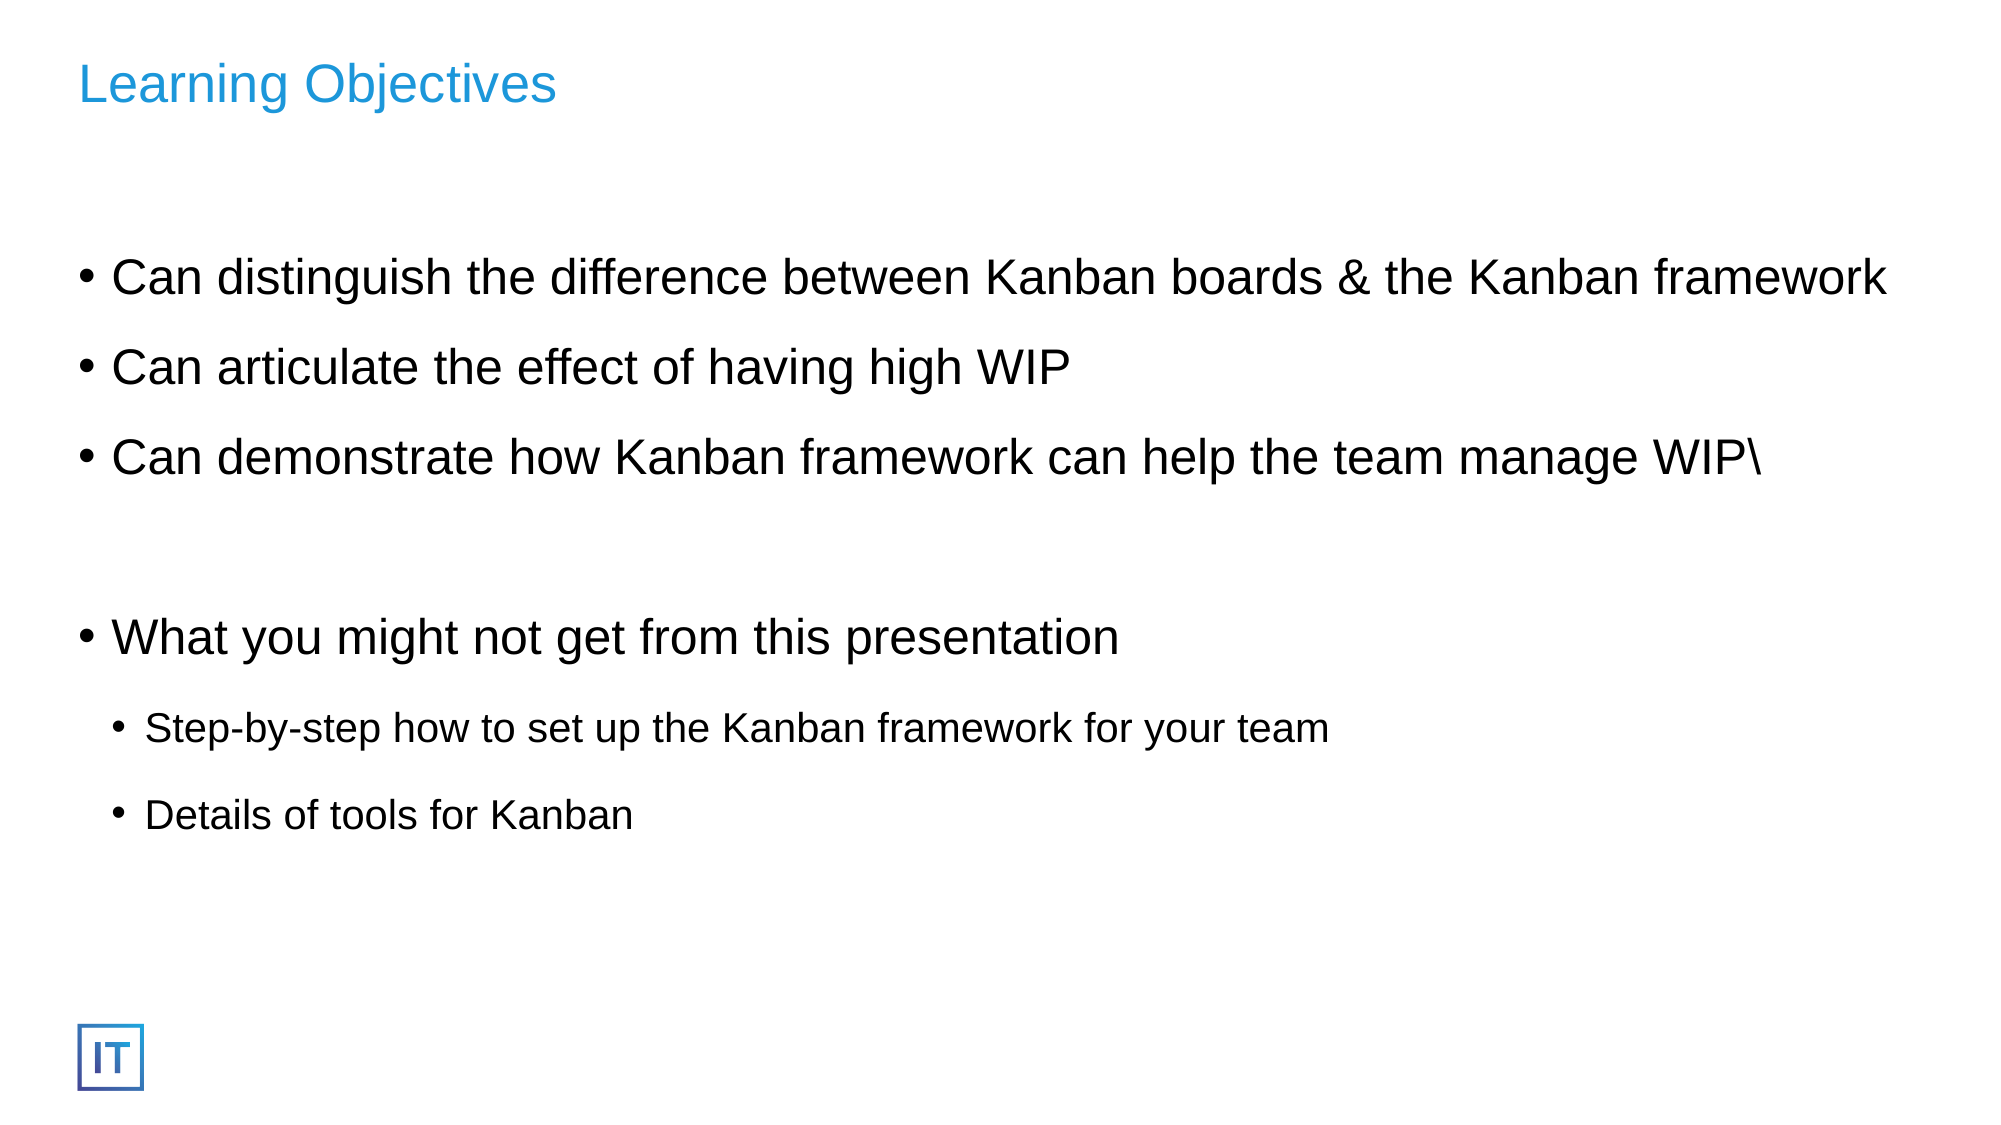

# Learning Objectives
Can distinguish the difference between Kanban boards & the Kanban framework
Can articulate the effect of having high WIP
Can demonstrate how Kanban framework can help the team manage WIP\

What you might not get from this presentation
Step-by-step how to set up the Kanban framework for your team
Details of tools for Kanban